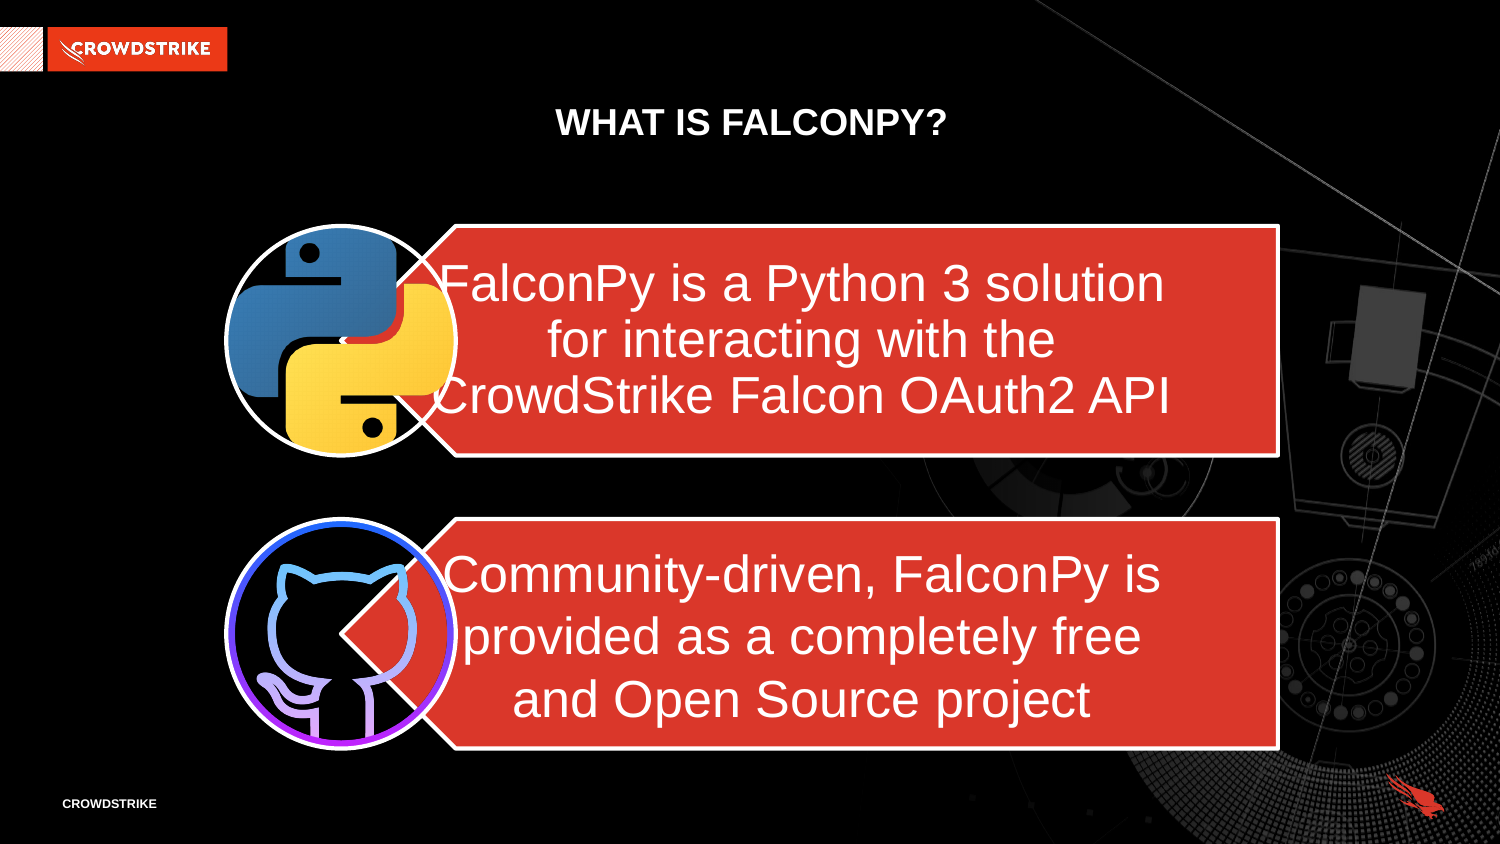

# What is Falconpy?
FalconPy is a Python 3 solution for interacting with the CrowdStrike Falcon OAuth2 API
Community-driven, FalconPy is provided as a completely free and Open Source project
CROWDSTRIKE